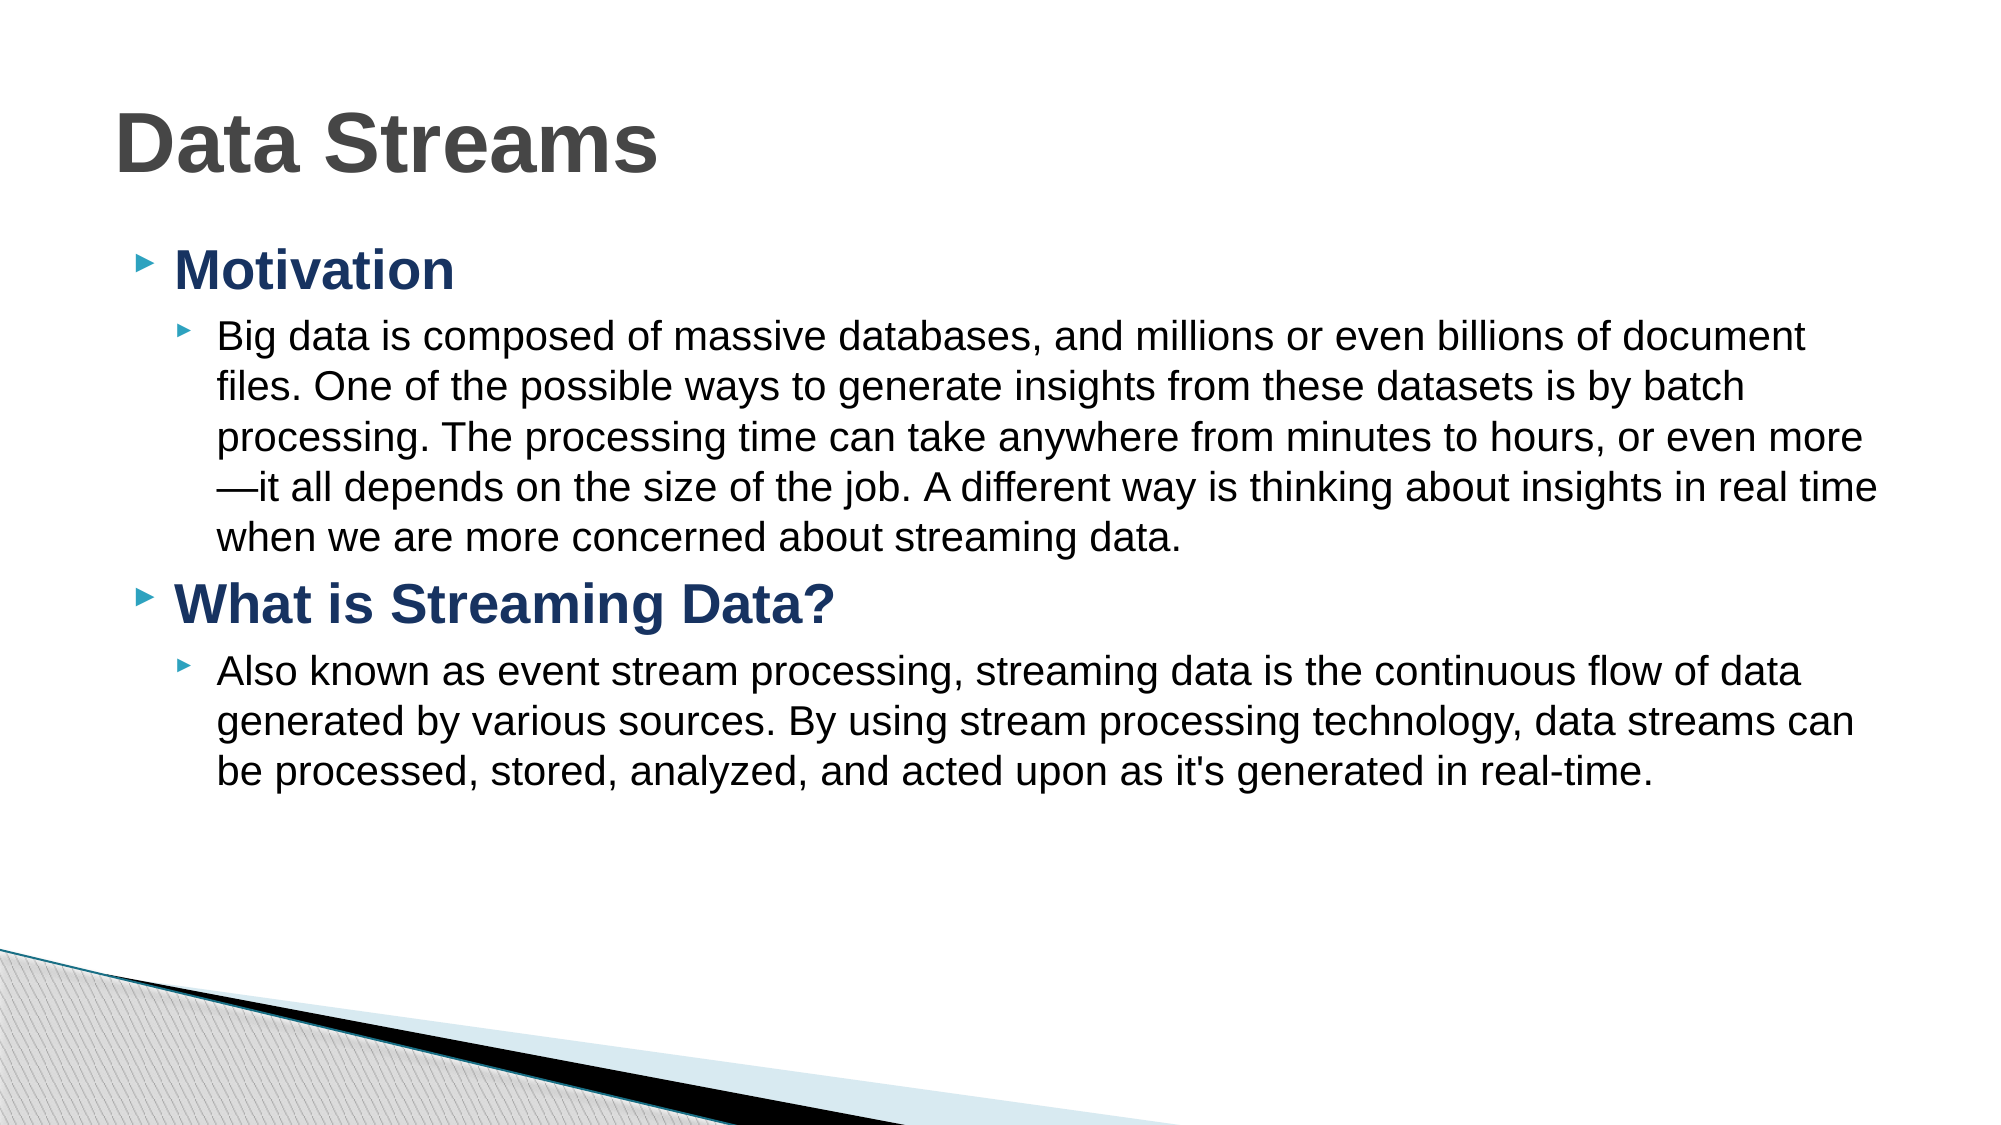

# Data Streams
Motivation
Big data is composed of massive databases, and millions or even billions of document files. One of the possible ways to generate insights from these datasets is by batch processing. The processing time can take anywhere from minutes to hours, or even more—it all depends on the size of the job. A different way is thinking about insights in real time when we are more concerned about streaming data.
What is Streaming Data?
Also known as event stream processing, streaming data is the continuous flow of data generated by various sources. By using stream processing technology, data streams can be processed, stored, analyzed, and acted upon as it's generated in real-time.